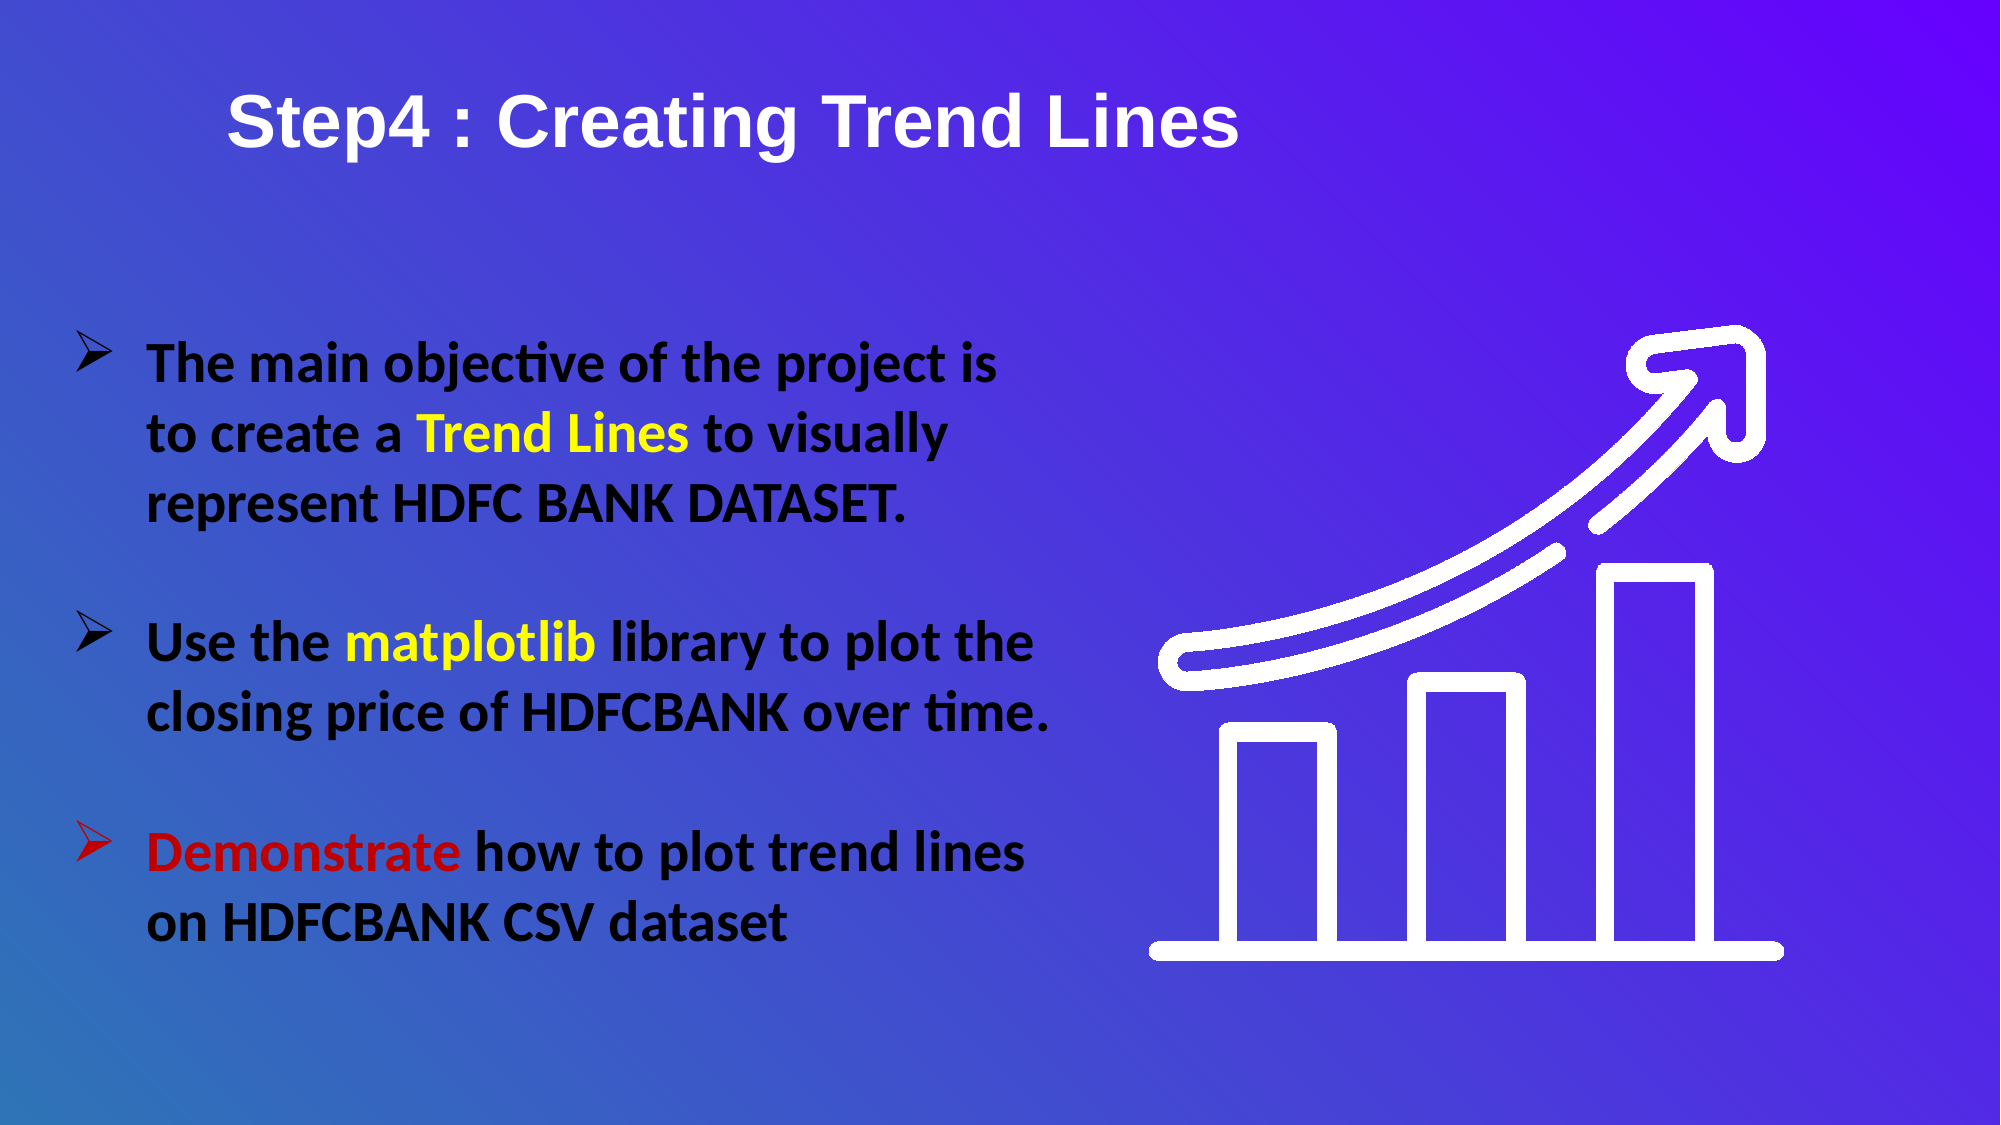

Step4 : Creating Trend Lines
The main objective of the project is to create a Trend Lines to visually represent HDFC BANK DATASET.

Use the matplotlib library to plot the closing price of HDFCBANK over time.

Demonstrate how to plot trend lines on HDFCBANK CSV dataset